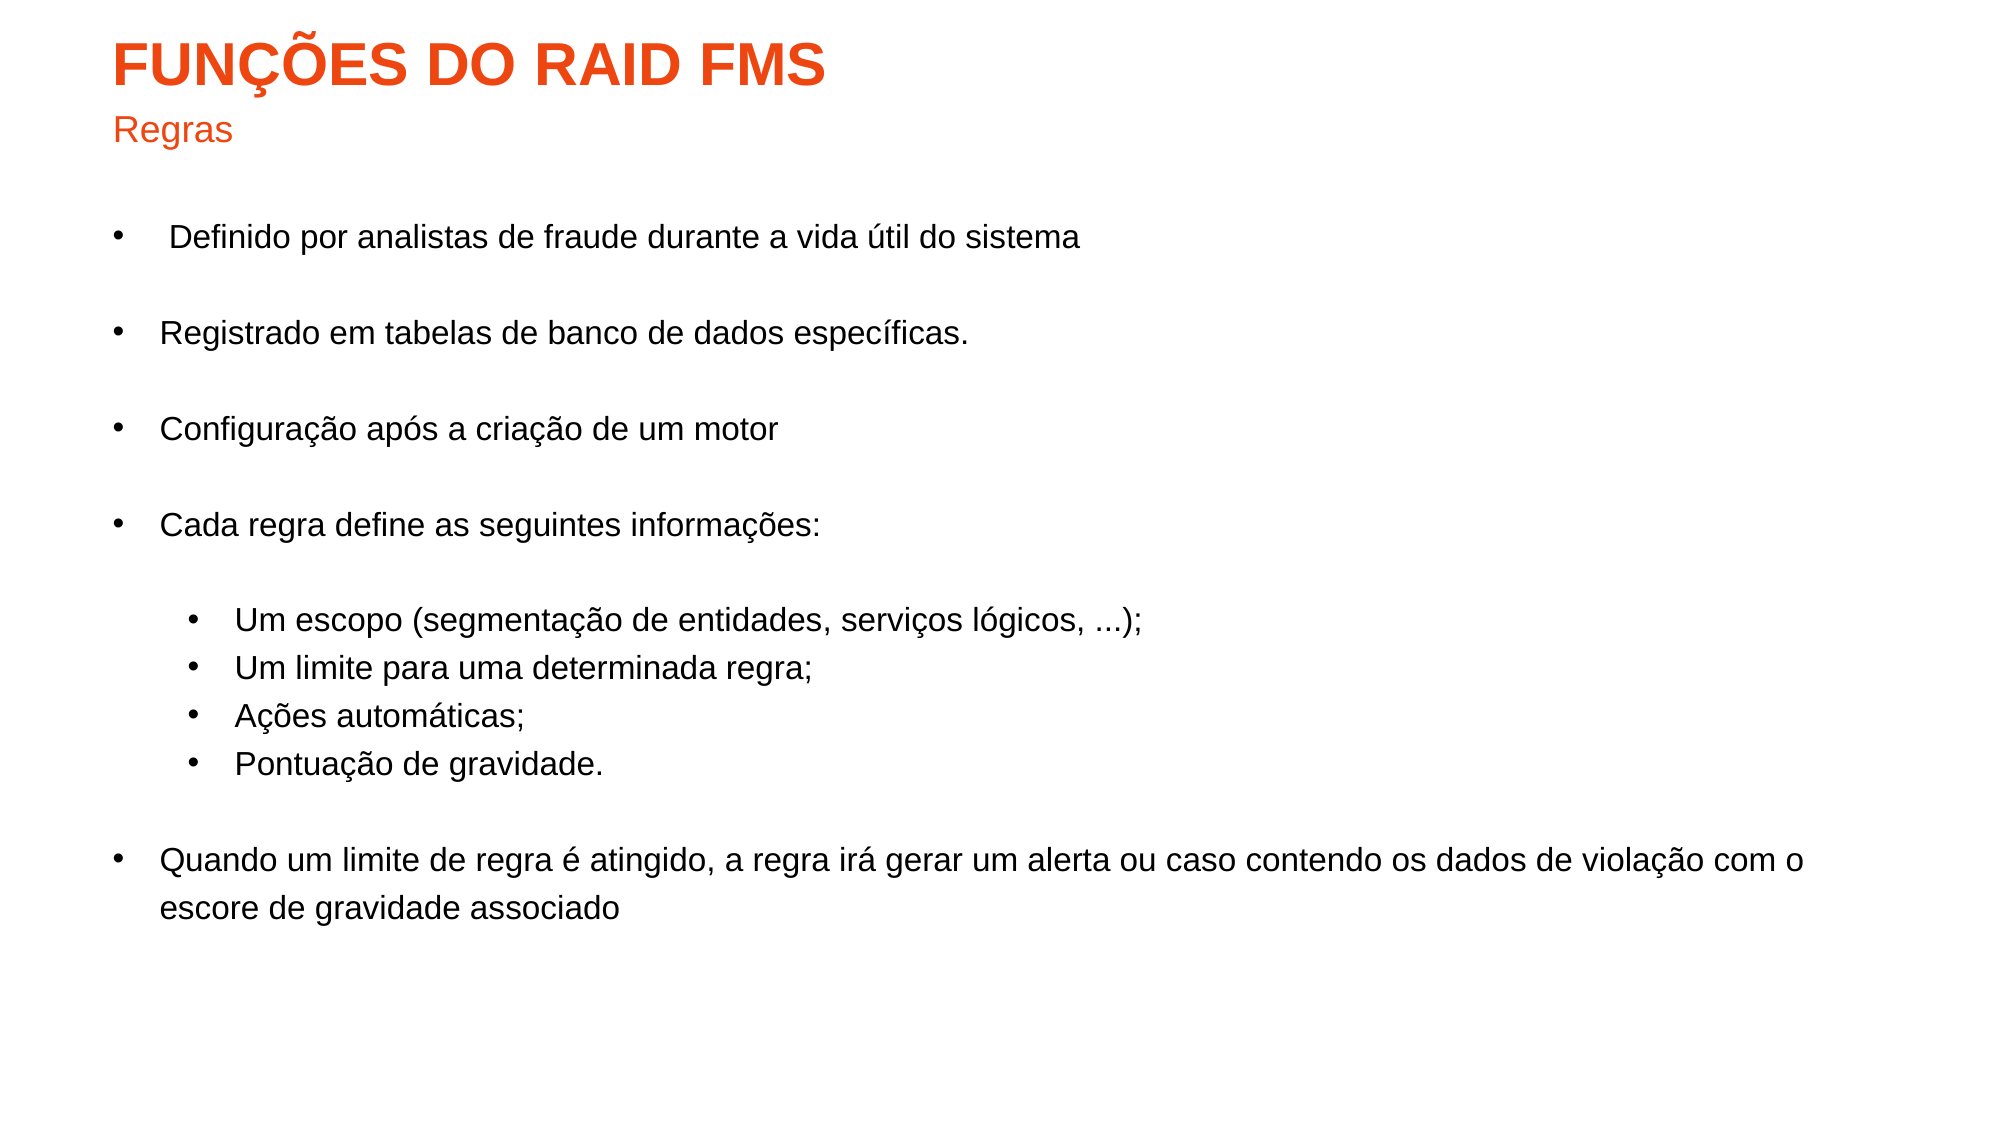

# Funções do raId fms
Regras
 Definido por analistas de fraude durante a vida útil do sistema

Registrado em tabelas de banco de dados específicas.

Configuração após a criação de um motor

Cada regra define as seguintes informações:

Um escopo (segmentação de entidades, serviços lógicos, ...);
Um limite para uma determinada regra;
Ações automáticas;
Pontuação de gravidade.

Quando um limite de regra é atingido, a regra irá gerar um alerta ou caso contendo os dados de violação com o escore de gravidade associado